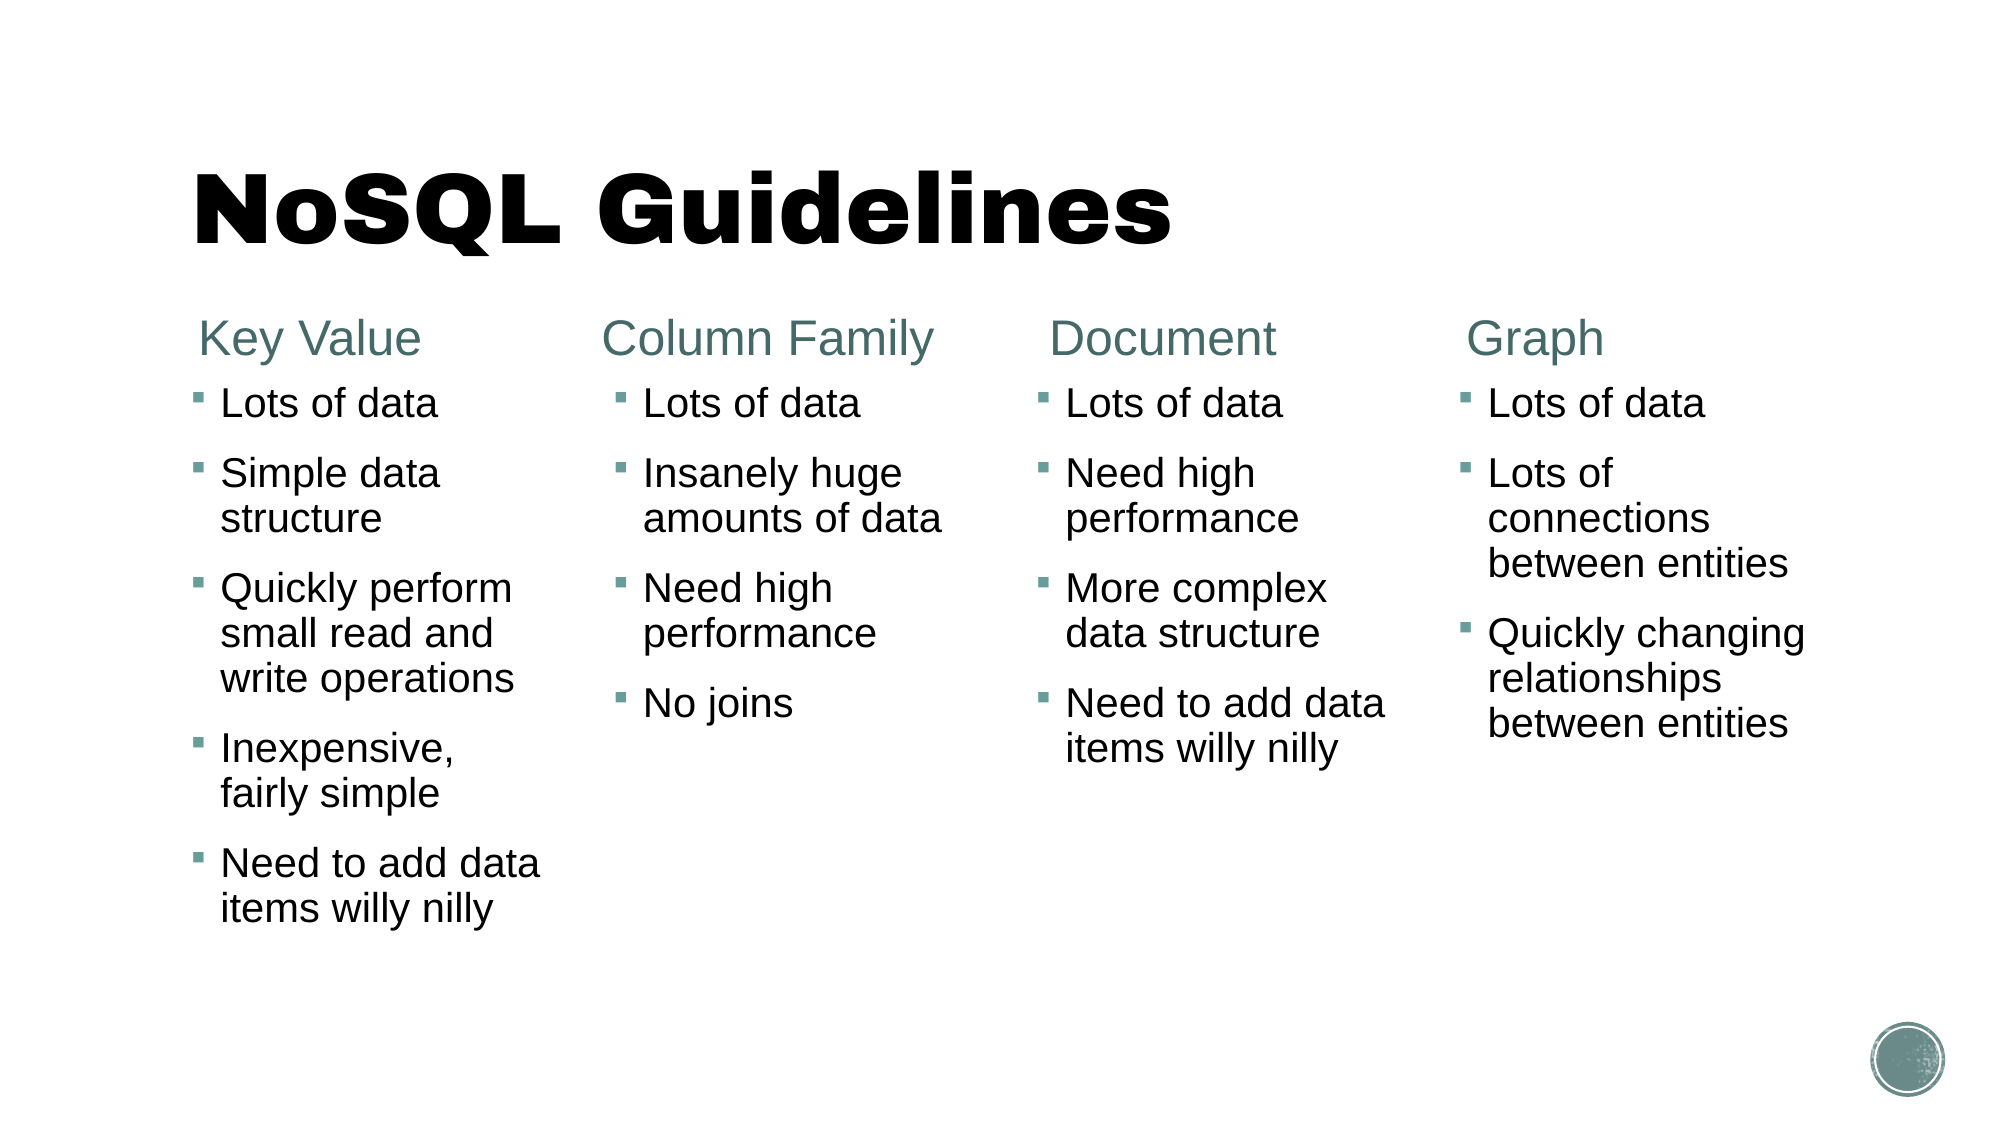

# NoSQL Guidelines
Key Value
Column Family
Document
Graph
Lots of data
Simple data structure
Quickly perform small read and write operations
Inexpensive, fairly simple
Need to add data items willy nilly

Lots of data
Insanely huge amounts of data
Need high performance
No joins
Lots of data
Need high performance
More complex data structure
Need to add data items willy nilly

Lots of data
Lots of connections between entities
Quickly changing relationships between entities